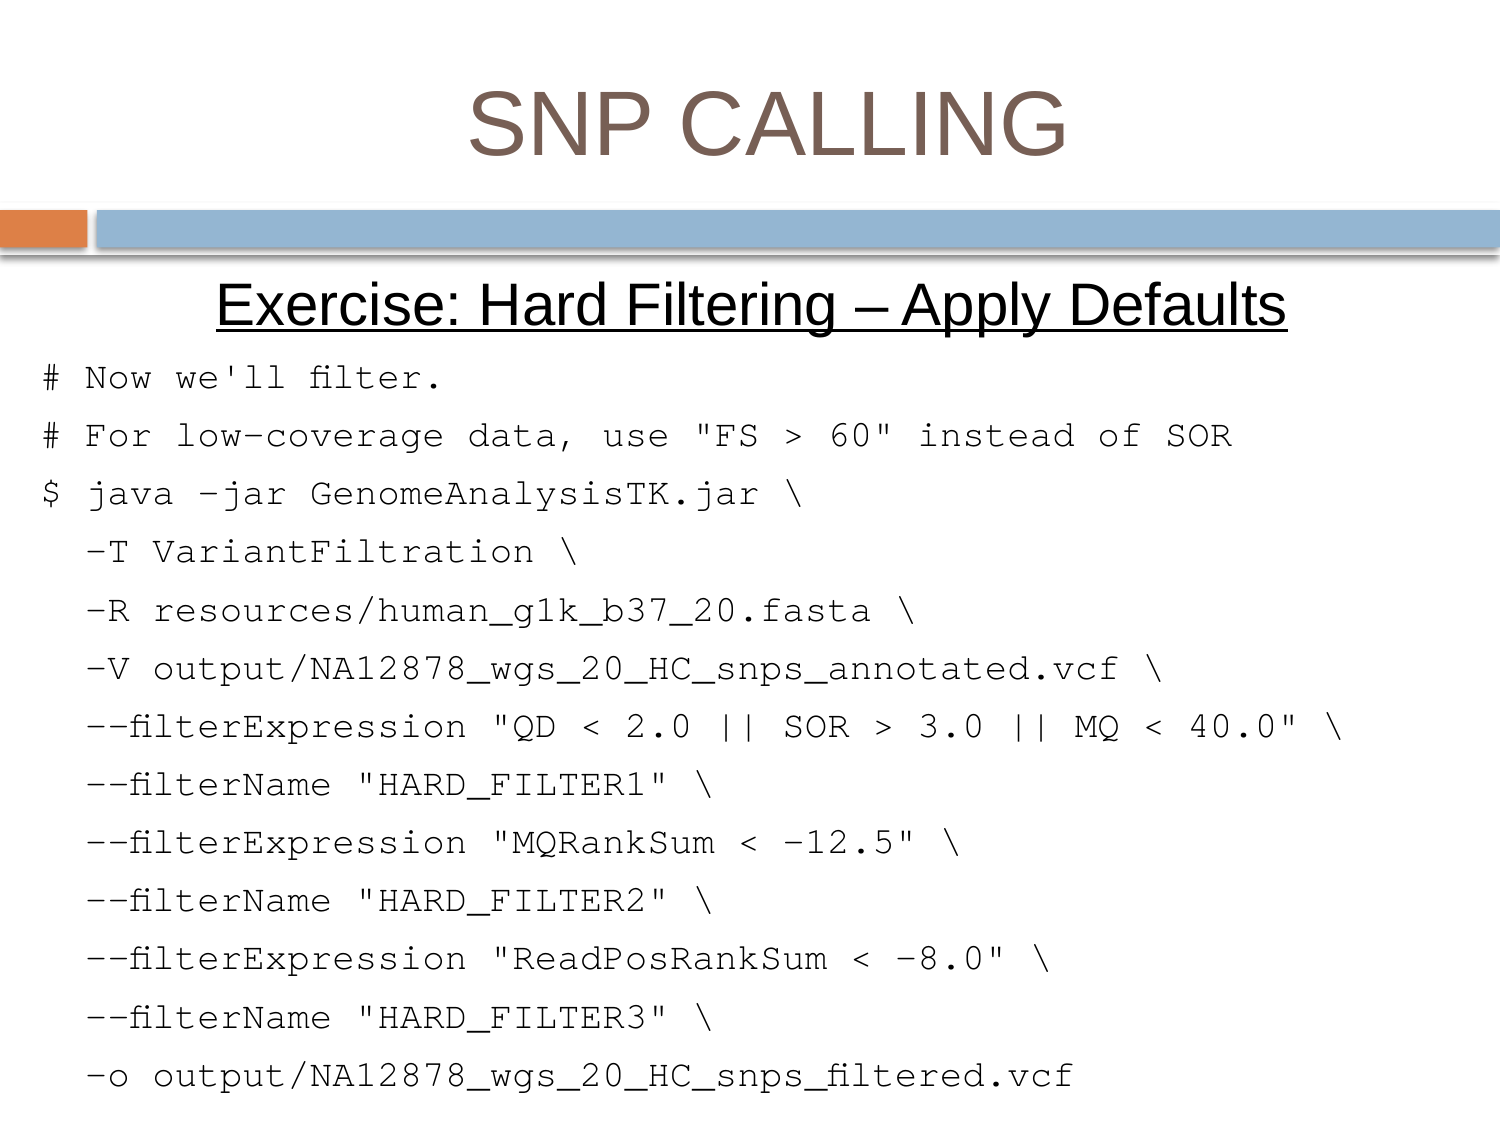

# SNP CALLING
Exercise: Hard Filtering – Apply Defaults
# Now we'll filter.
# For low-coverage data, use "FS > 60" instead of SOR
$ java -jar GenomeAnalysisTK.jar \
  -T VariantFiltration \
  -R resources/human_g1k_b37_20.fasta \
  -V output/NA12878_wgs_20_HC_snps_annotated.vcf \
  --filterExpression "QD < 2.0 || SOR > 3.0 || MQ < 40.0" \
  --filterName "HARD_FILTER1" \
  --filterExpression "MQRankSum < -12.5" \
  --filterName "HARD_FILTER2" \
  --filterExpression "ReadPosRankSum < -8.0" \
  --filterName "HARD_FILTER3" \
  -o output/NA12878_wgs_20_HC_snps_filtered.vcf